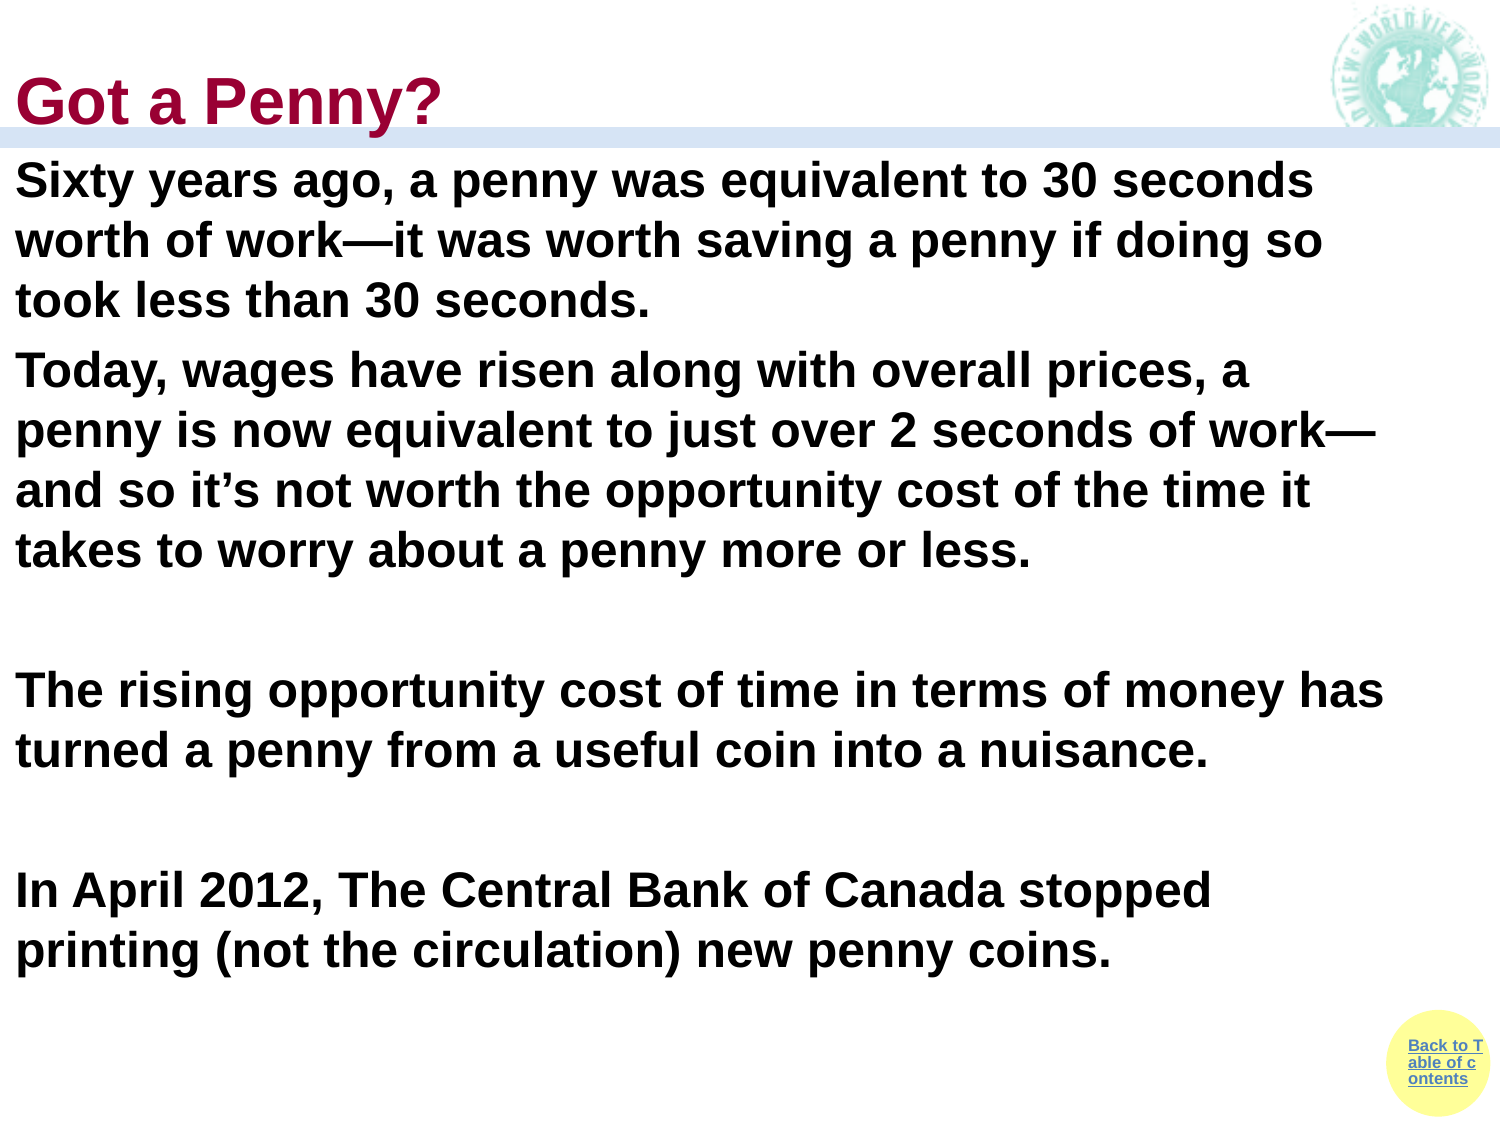

Got a Penny?
Sixty years ago, a penny was equivalent to 30 seconds worth of work—it was worth saving a penny if doing so took less than 30 seconds.
Today, wages have risen along with overall prices, a penny is now equivalent to just over 2 seconds of work—and so it’s not worth the opportunity cost of the time it takes to worry about a penny more or less.

The rising opportunity cost of time in terms of money has turned a penny from a useful coin into a nuisance.

In April 2012, The Central Bank of Canada stopped printing (not the circulation) new penny coins.